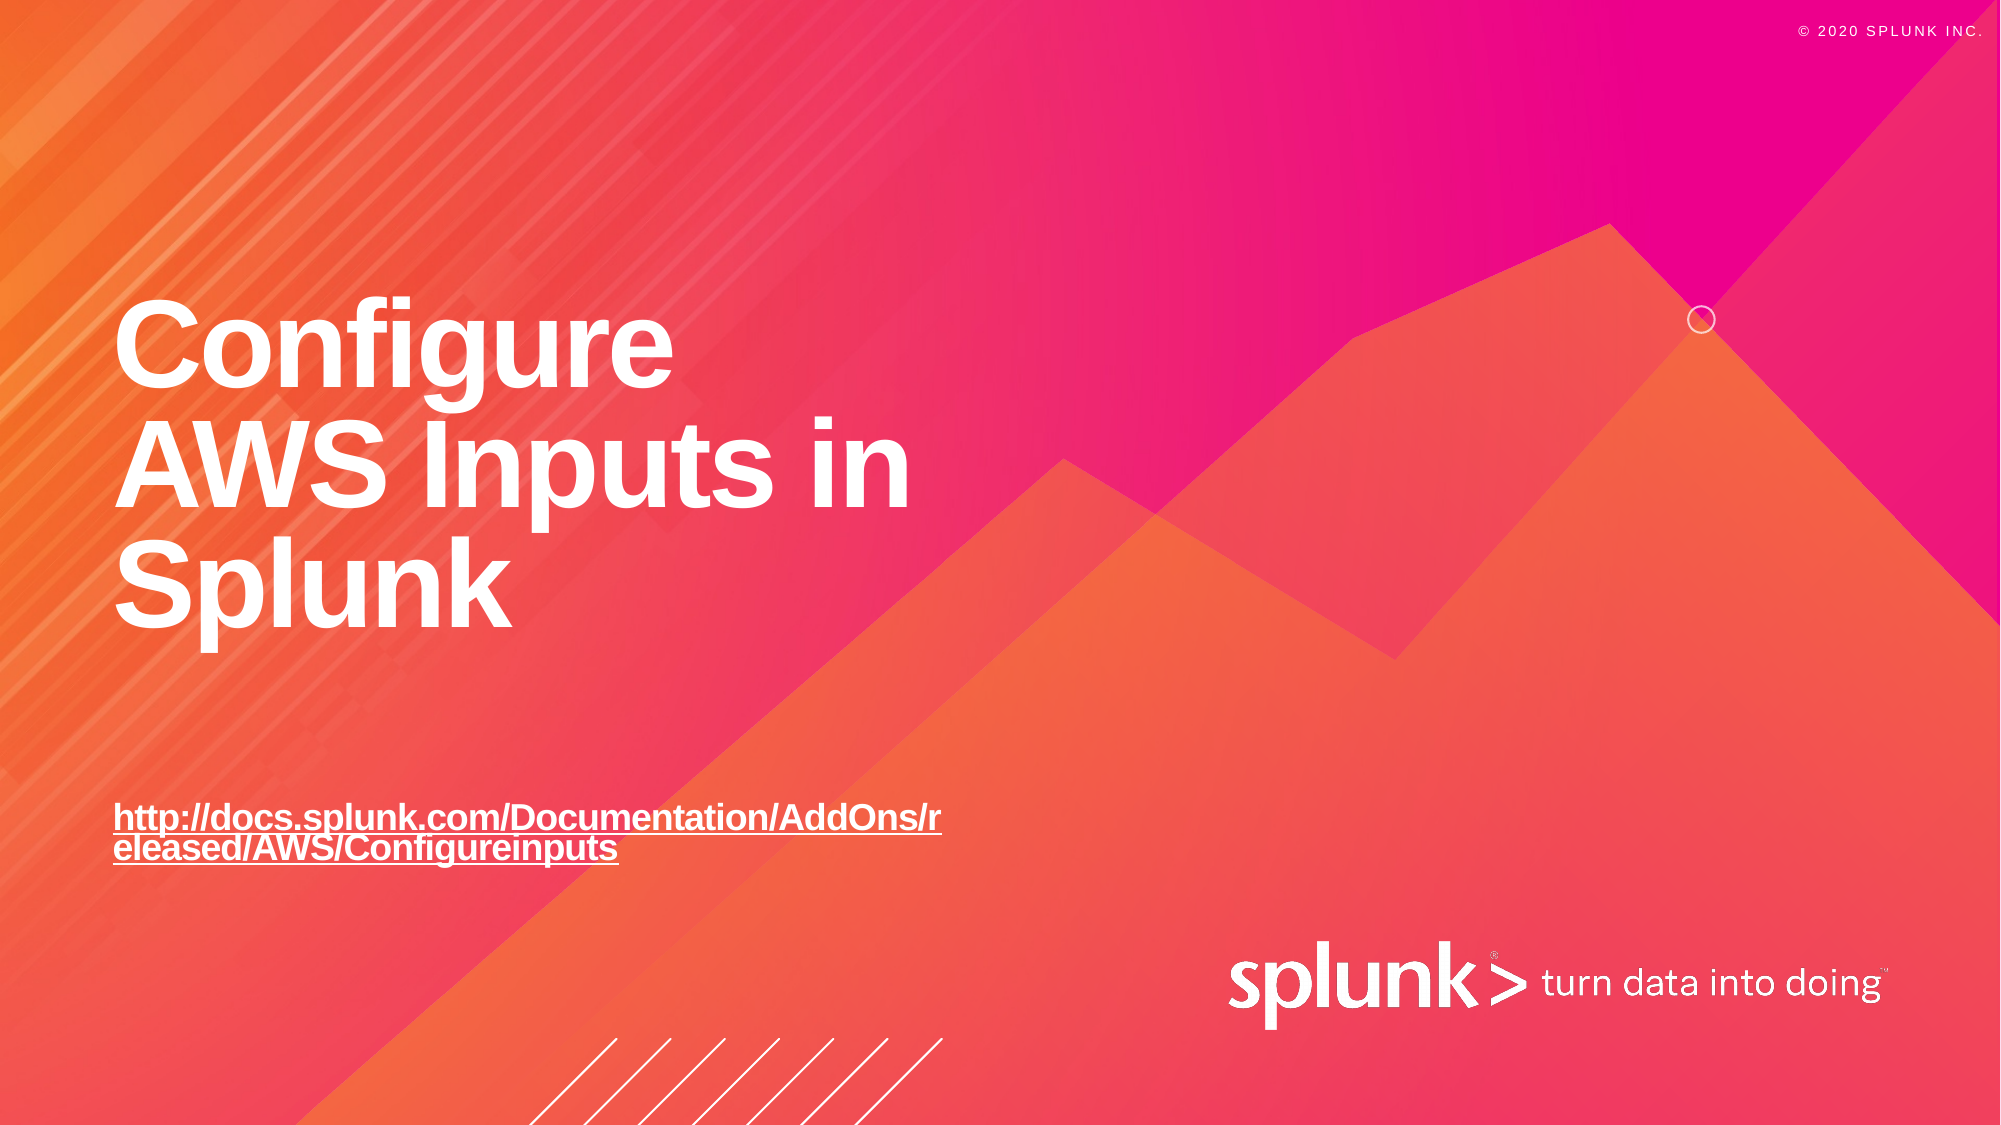

# Configure AWS Inputs in Splunk

http://docs.splunk.com/Documentation/AddOns/released/AWS/Configureinputs